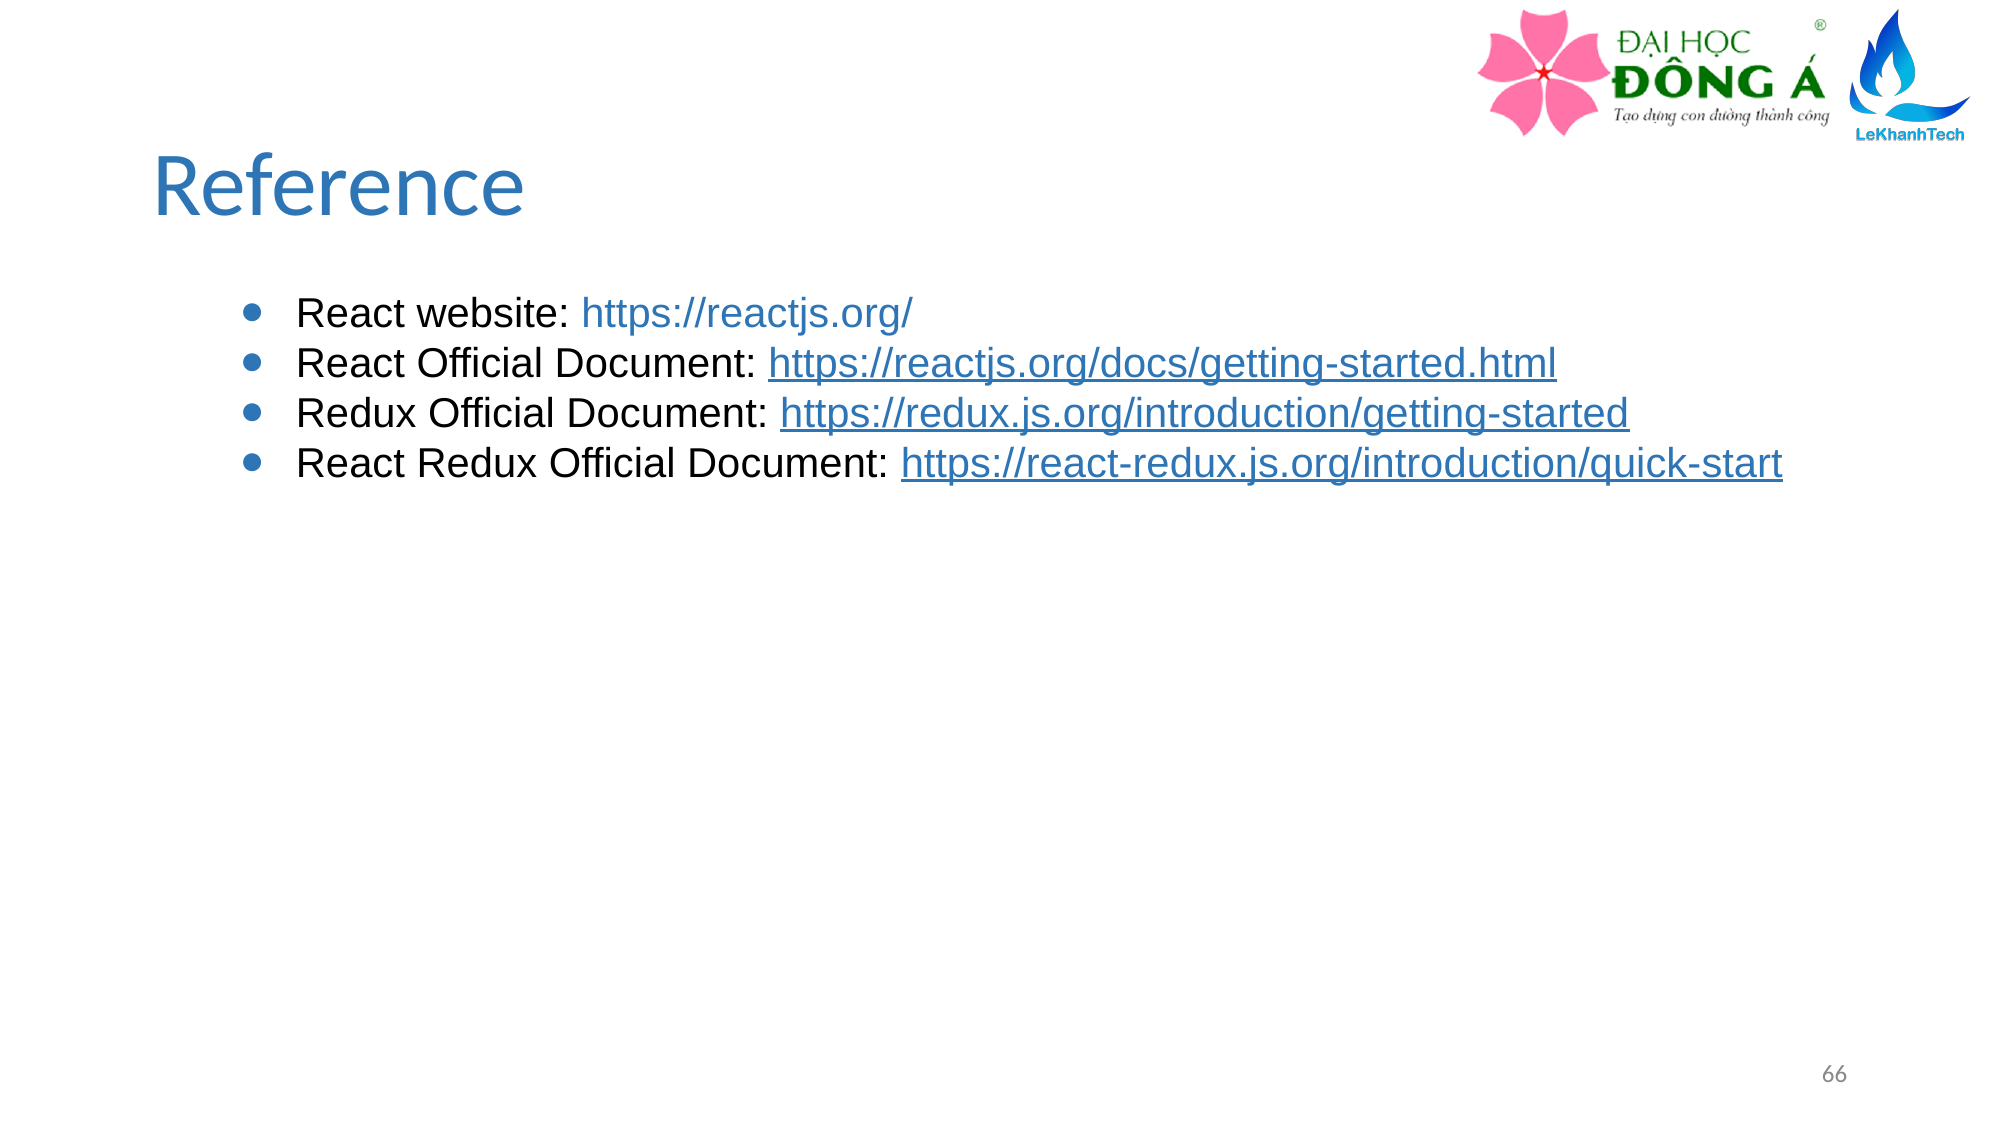

# Reference
React website: https://reactjs.org/
React Official Document: https://reactjs.org/docs/getting-started.html
Redux Official Document: https://redux.js.org/introduction/getting-started
React Redux Official Document: https://react-redux.js.org/introduction/quick-start
66